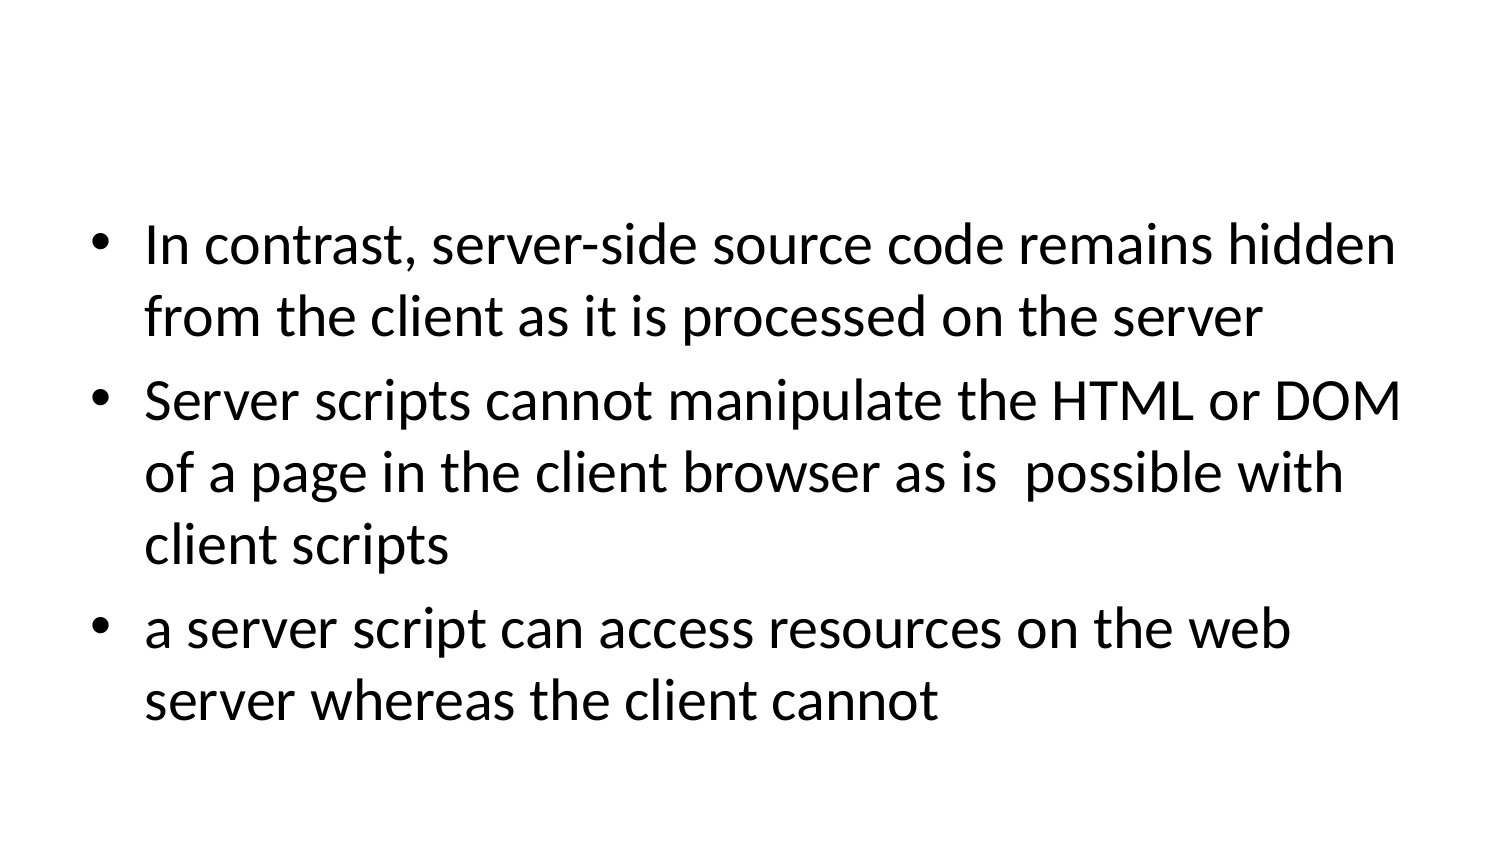

#
In contrast, server-side source code remains hidden from the client as it is processed on the server
Server scripts cannot manipulate the HTML or DOM of a page in the client browser as is  possible with client scripts
a server script can access resources on the web server whereas the client cannot